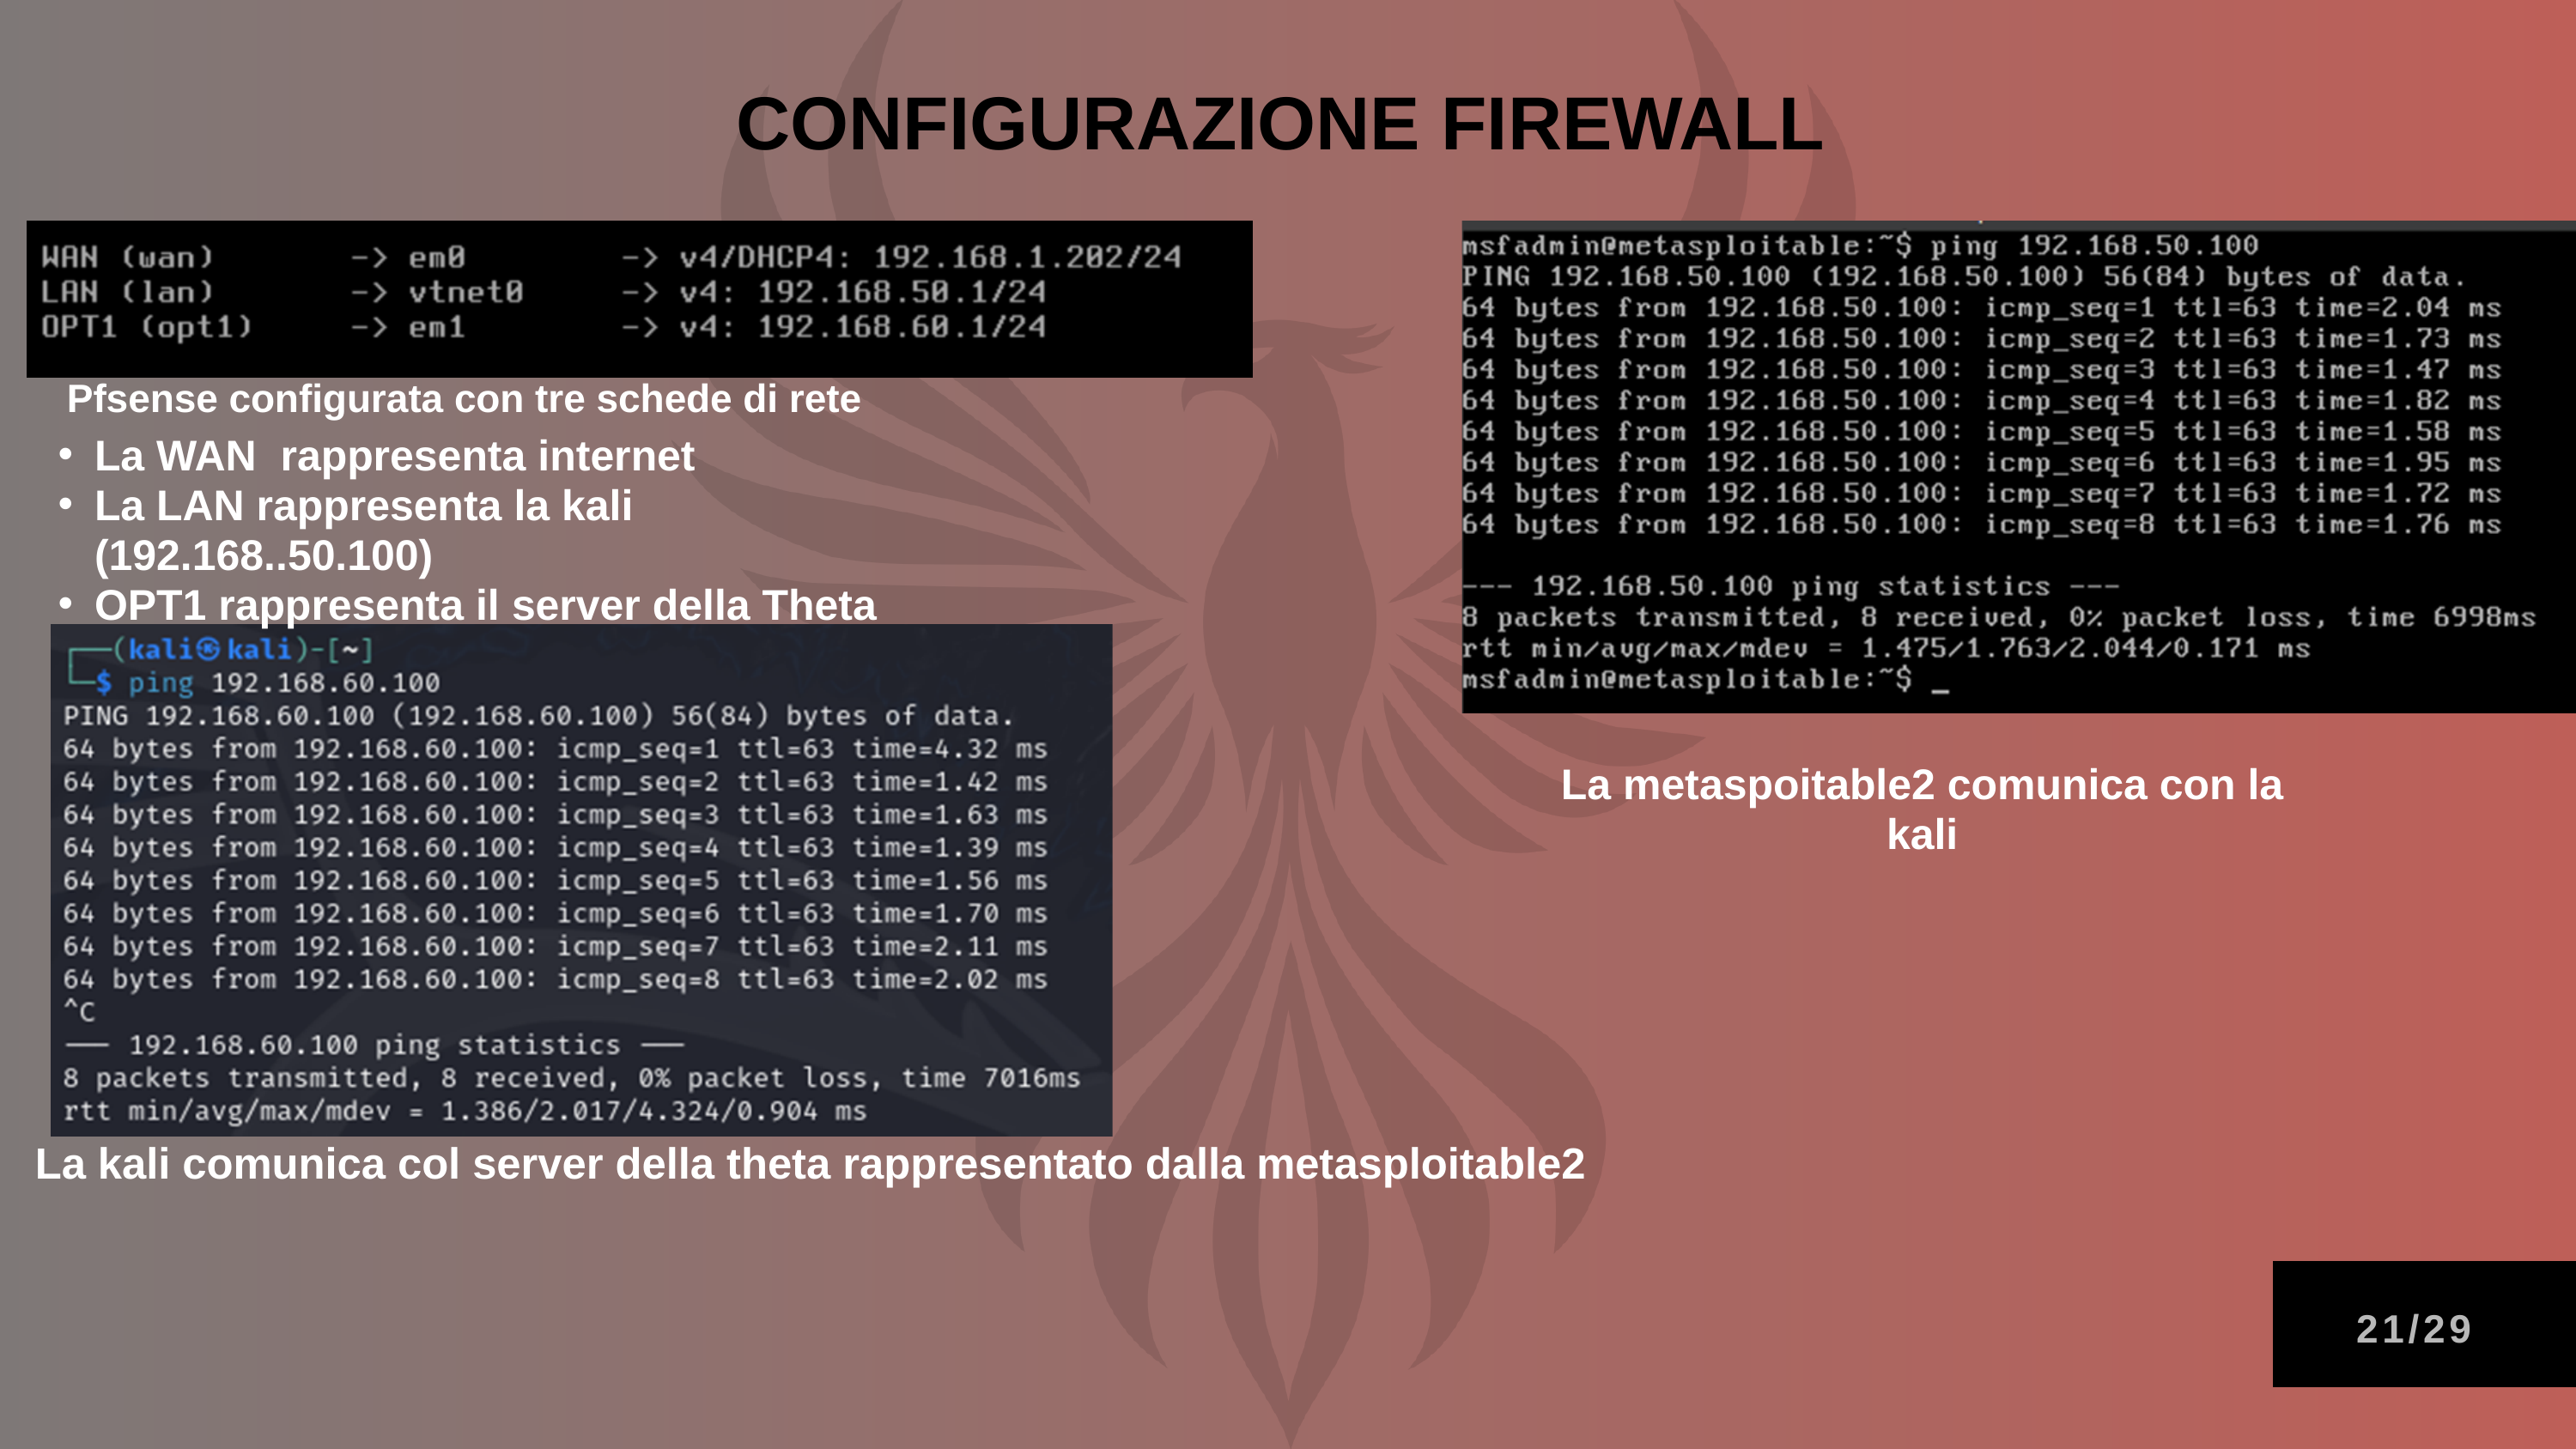

CONFIGURAZIONE FIREWALL

Pfsense configurata con tre schede di rete

La WAN  rappresenta internet
La LAN rappresenta la kali (192.168..50.100)
OPT1 rappresenta il server della Theta

La metaspoitable2 comunica con la kali

La kali comunica col server della theta rappresentato dalla metasploitable2

21/29